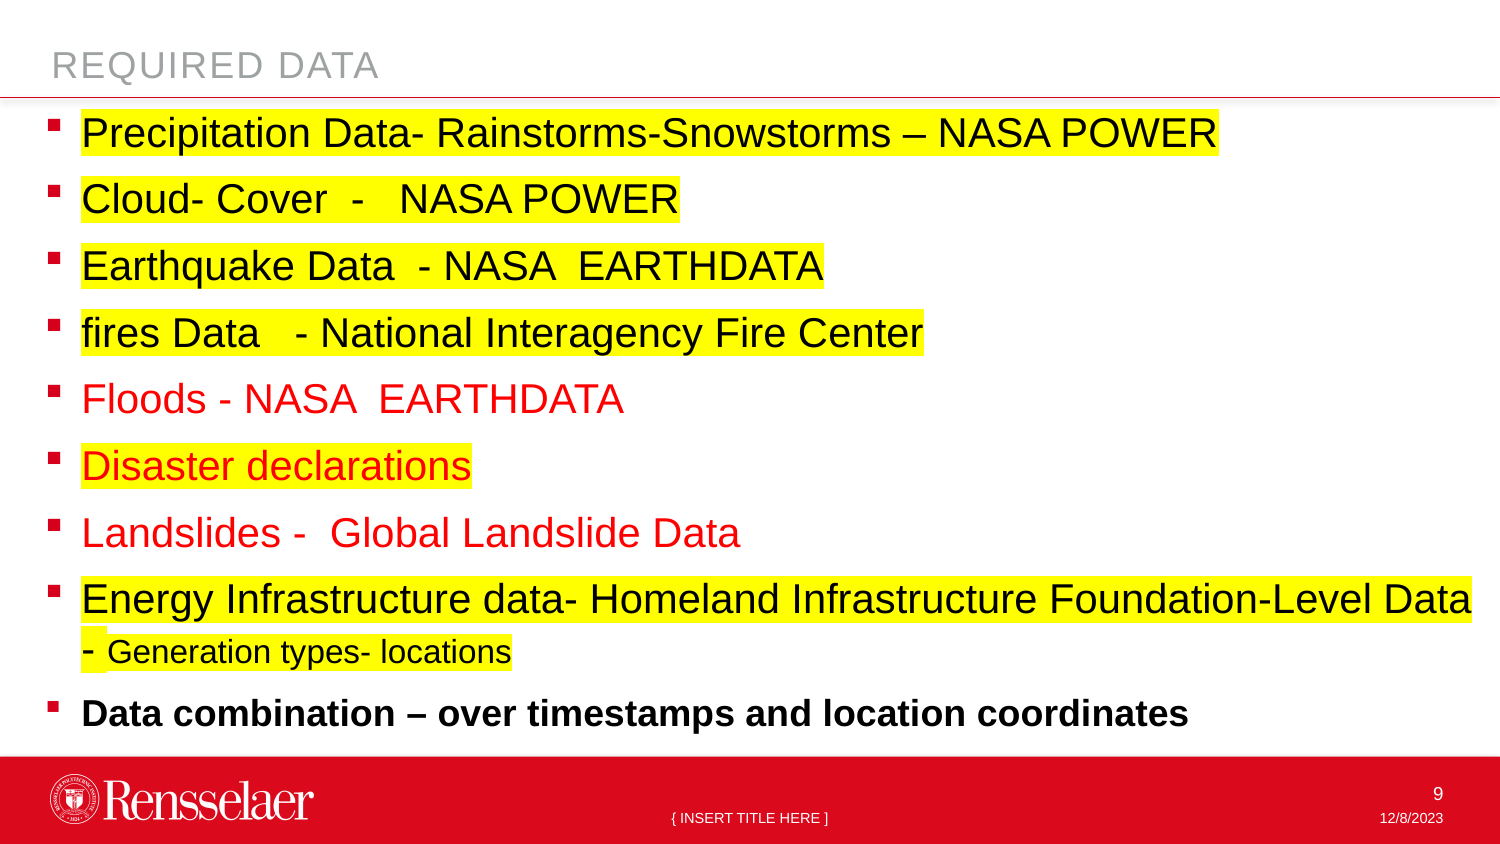

REQUIRED DATA
Precipitation Data- Rainstorms-Snowstorms – NASA POWER
Cloud- Cover  -   NASA POWER
Earthquake Data  - NASA  EARTHDATA
fires Data   - National Interagency Fire Center
Floods - NASA  EARTHDATA
Disaster declarations
Landslides -  Global Landslide Data
Energy Infrastructure data- Homeland Infrastructure Foundation-Level Data
- Generation types- locations
Data combination – over timestamps and location coordinates